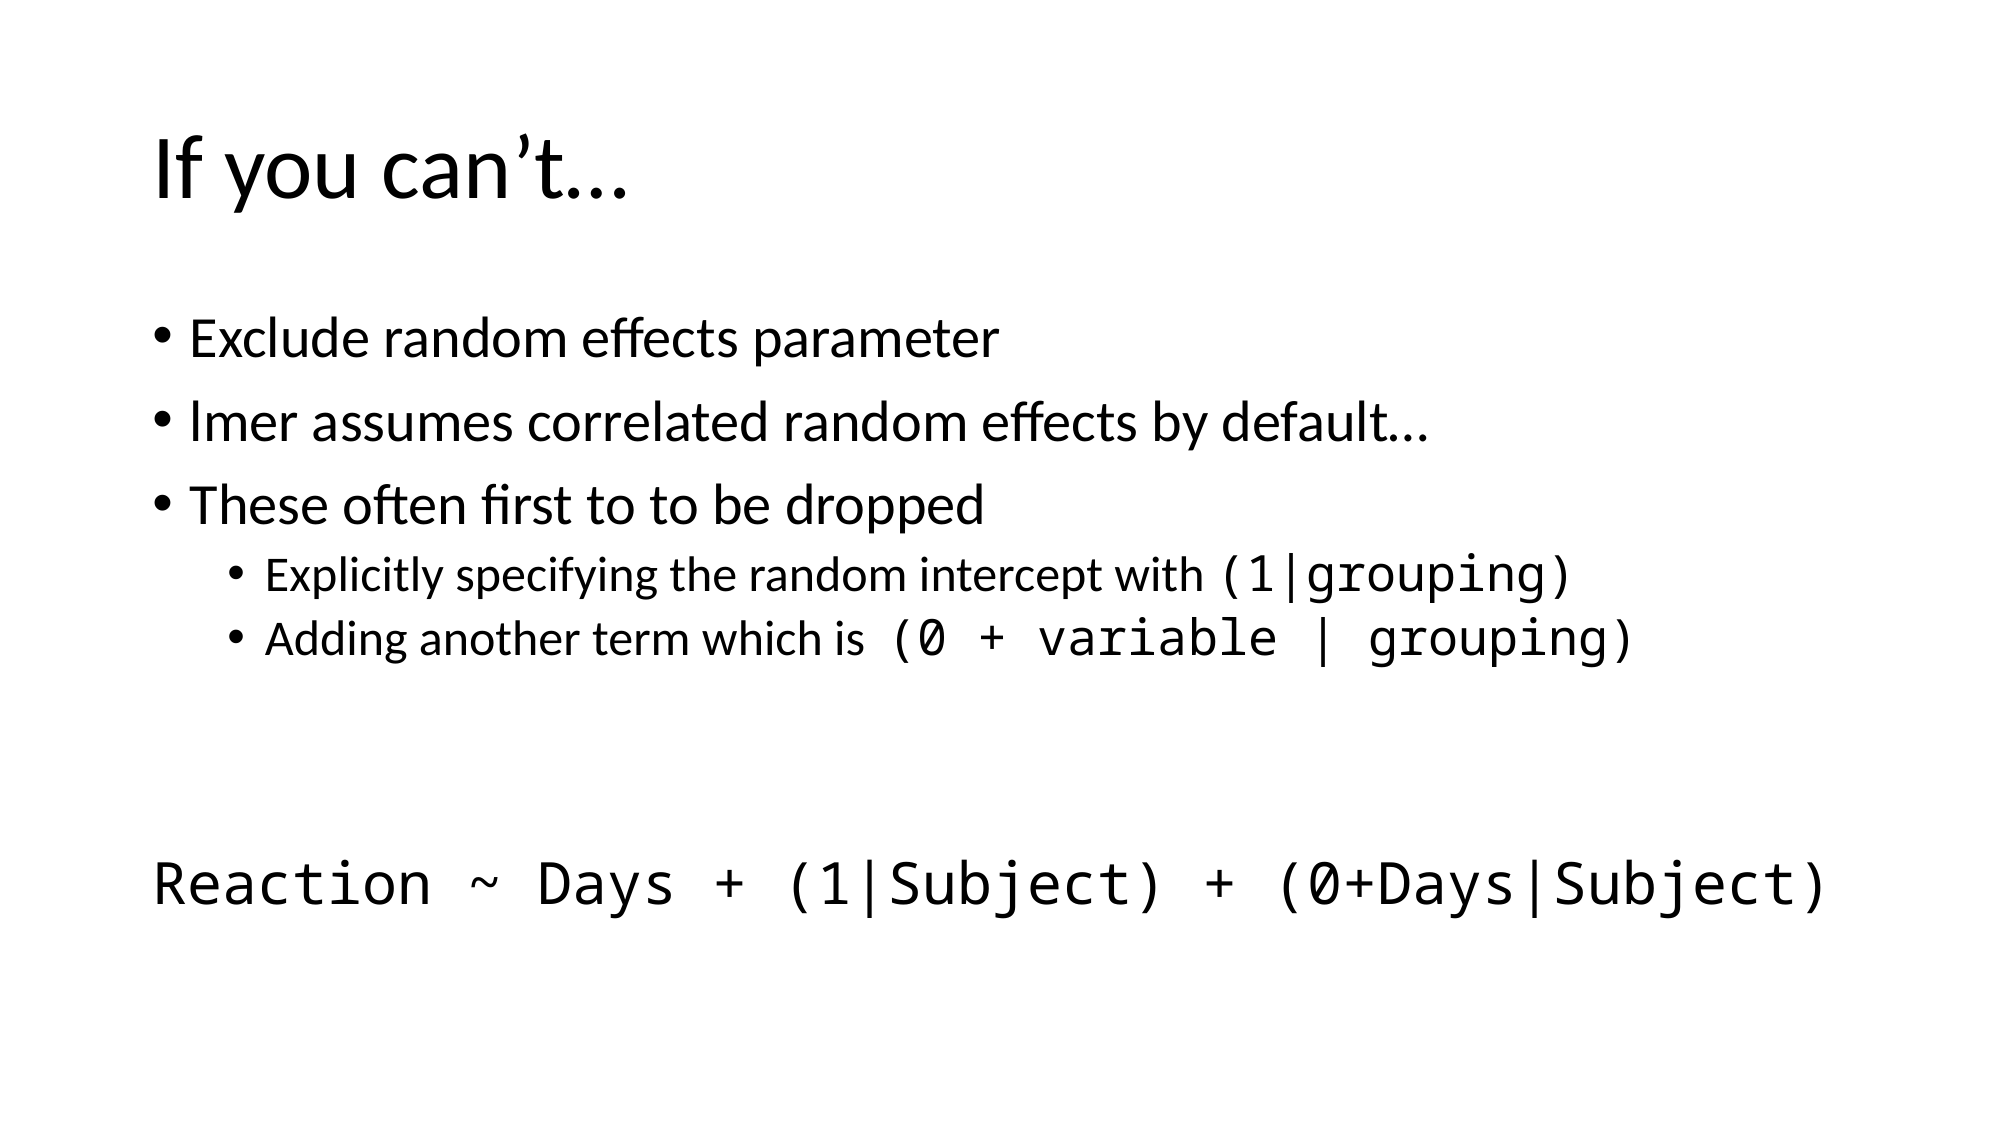

# If you can’t…
Exclude random effects parameter
lmer assumes correlated random effects by default…
These often first to to be dropped
Explicitly specifying the random intercept with (1|grouping)
Adding another term which is  (0 + variable | grouping)

Reaction ~ Days + (1|Subject) + (0+Days|Subject)